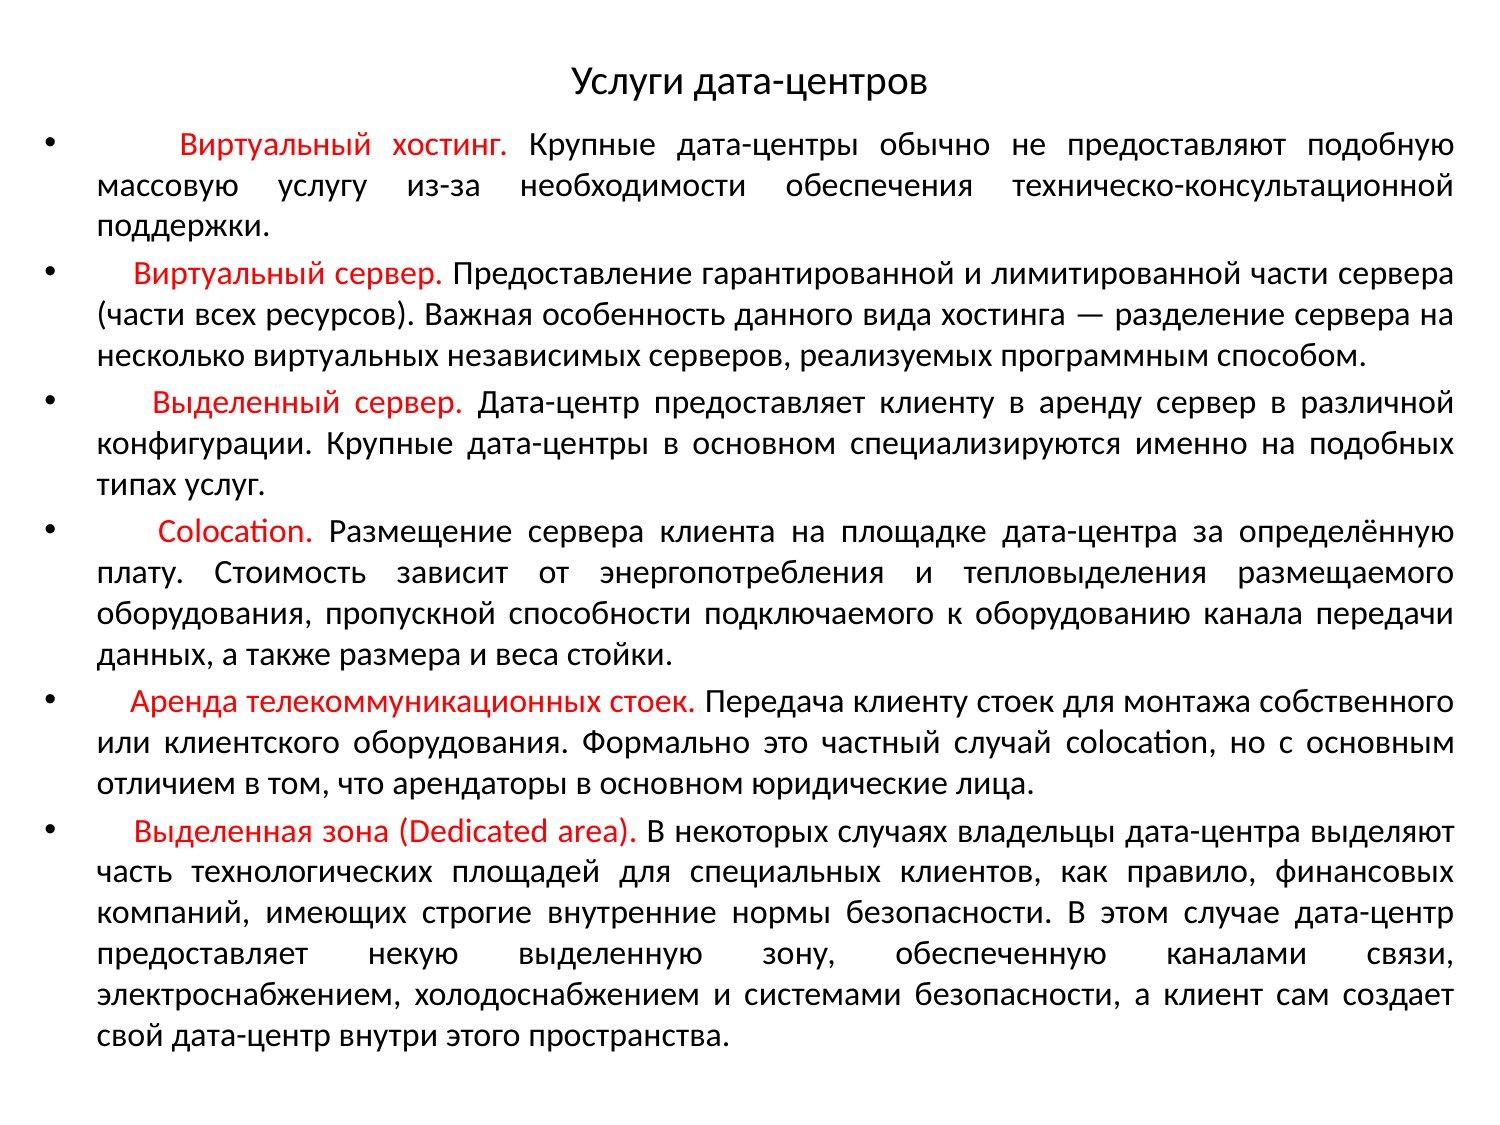

# Услуги дата-центров
    Виртуальный хостинг. Крупные дата-центры обычно не предоставляют подобную массовую услугу из-за необходимости обеспечения техническо-консультационной поддержки.
    Виртуальный сервер. Предоставление гарантированной и лимитированной части сервера (части всех ресурсов). Важная особенность данного вида хостинга — разделение сервера на несколько виртуальных независимых серверов, реализуемых программным способом.
    Выделенный сервер. Дата-центр предоставляет клиенту в аренду сервер в различной конфигурации. Крупные дата-центры в основном специализируются именно на подобных типах услуг.
    Colocation. Размещение сервера клиента на площадке дата-центра за определённую плату. Стоимость зависит от энергопотребления и тепловыделения размещаемого оборудования, пропускной способности подключаемого к оборудованию канала передачи данных, а также размера и веса стойки.
    Аренда телекоммуникационных стоек. Передача клиенту стоек для монтажа собственного или клиентского оборудования. Формально это частный случай colocation, но с основным отличием в том, что арендаторы в основном юридические лица.
    Выделенная зона (Dedicated area). В некоторых случаях владельцы дата-центра выделяют часть технологических площадей для специальных клиентов, как правило, финансовых компаний, имеющих строгие внутренние нормы безопасности. В этом случае дата-центр предоставляет некую выделенную зону, обеспеченную каналами связи, электроснабжением, холодоснабжением и системами безопасности, а клиент сам создает свой дата-центр внутри этого пространства.